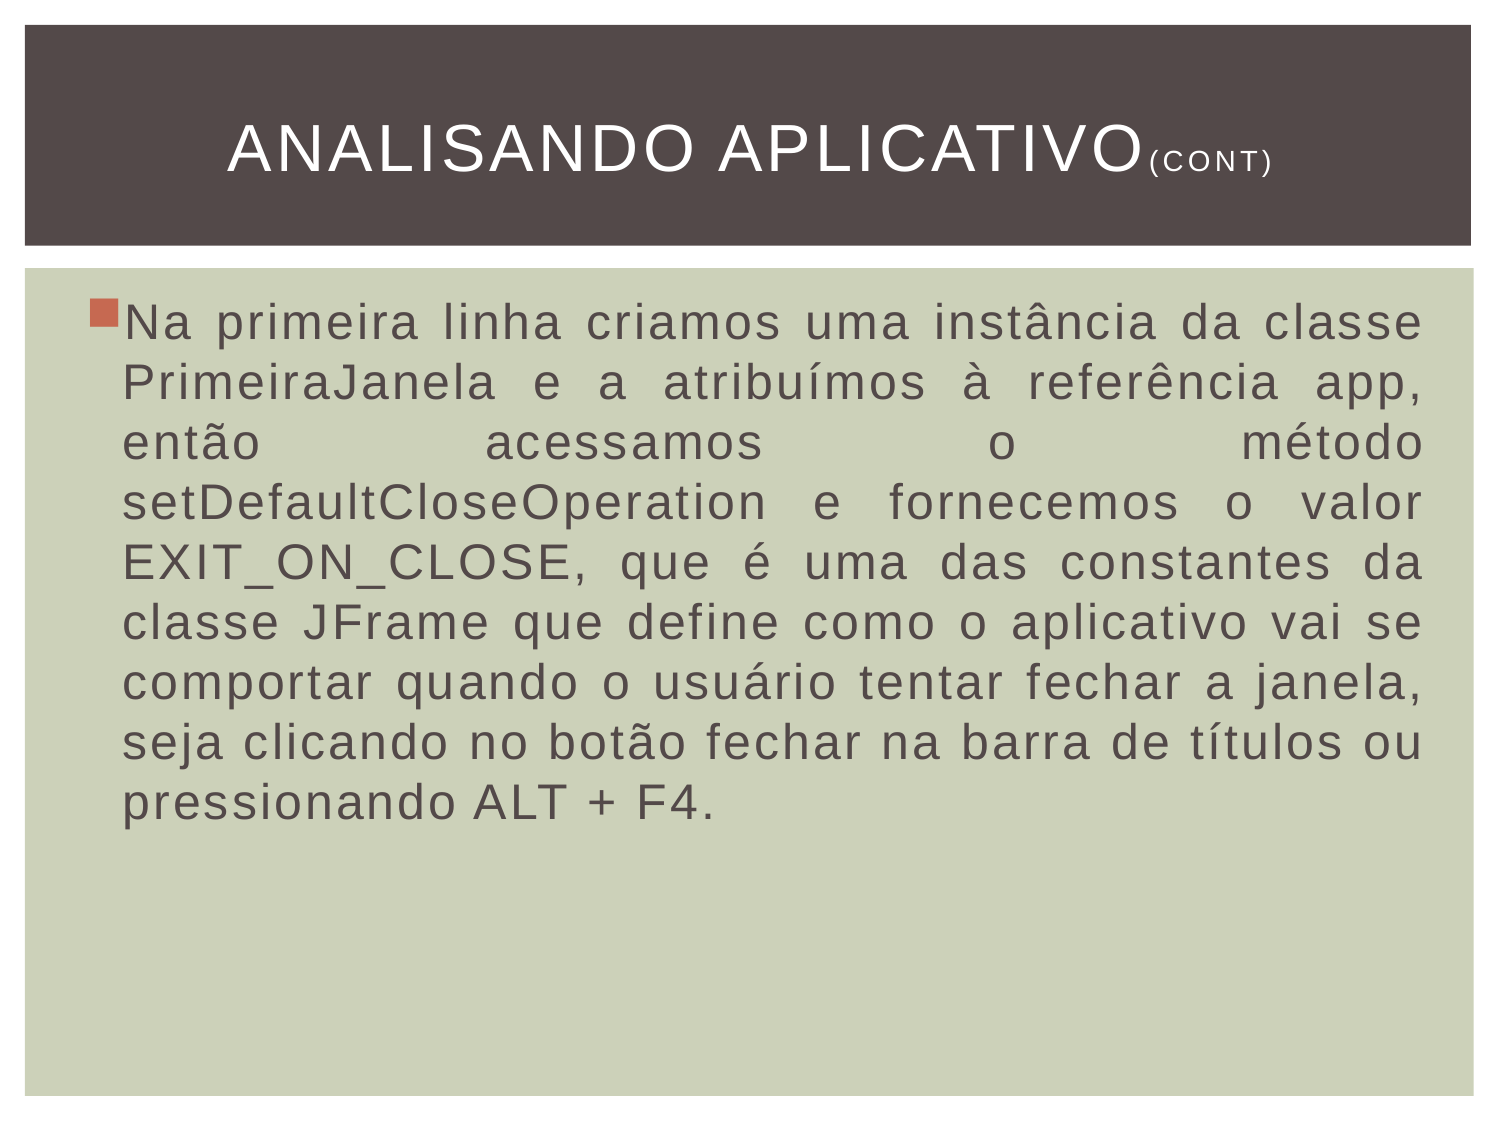

# Analisando Aplicativo(cont)
Na primeira linha criamos uma instância da classe PrimeiraJanela e a atribuímos à referência app, então acessamos o método setDefaultCloseOperation e fornecemos o valor EXIT_ON_CLOSE, que é uma das constantes da classe JFrame que define como o aplicativo vai se comportar quando o usuário tentar fechar a janela, seja clicando no botão fechar na barra de títulos ou pressionando ALT + F4.